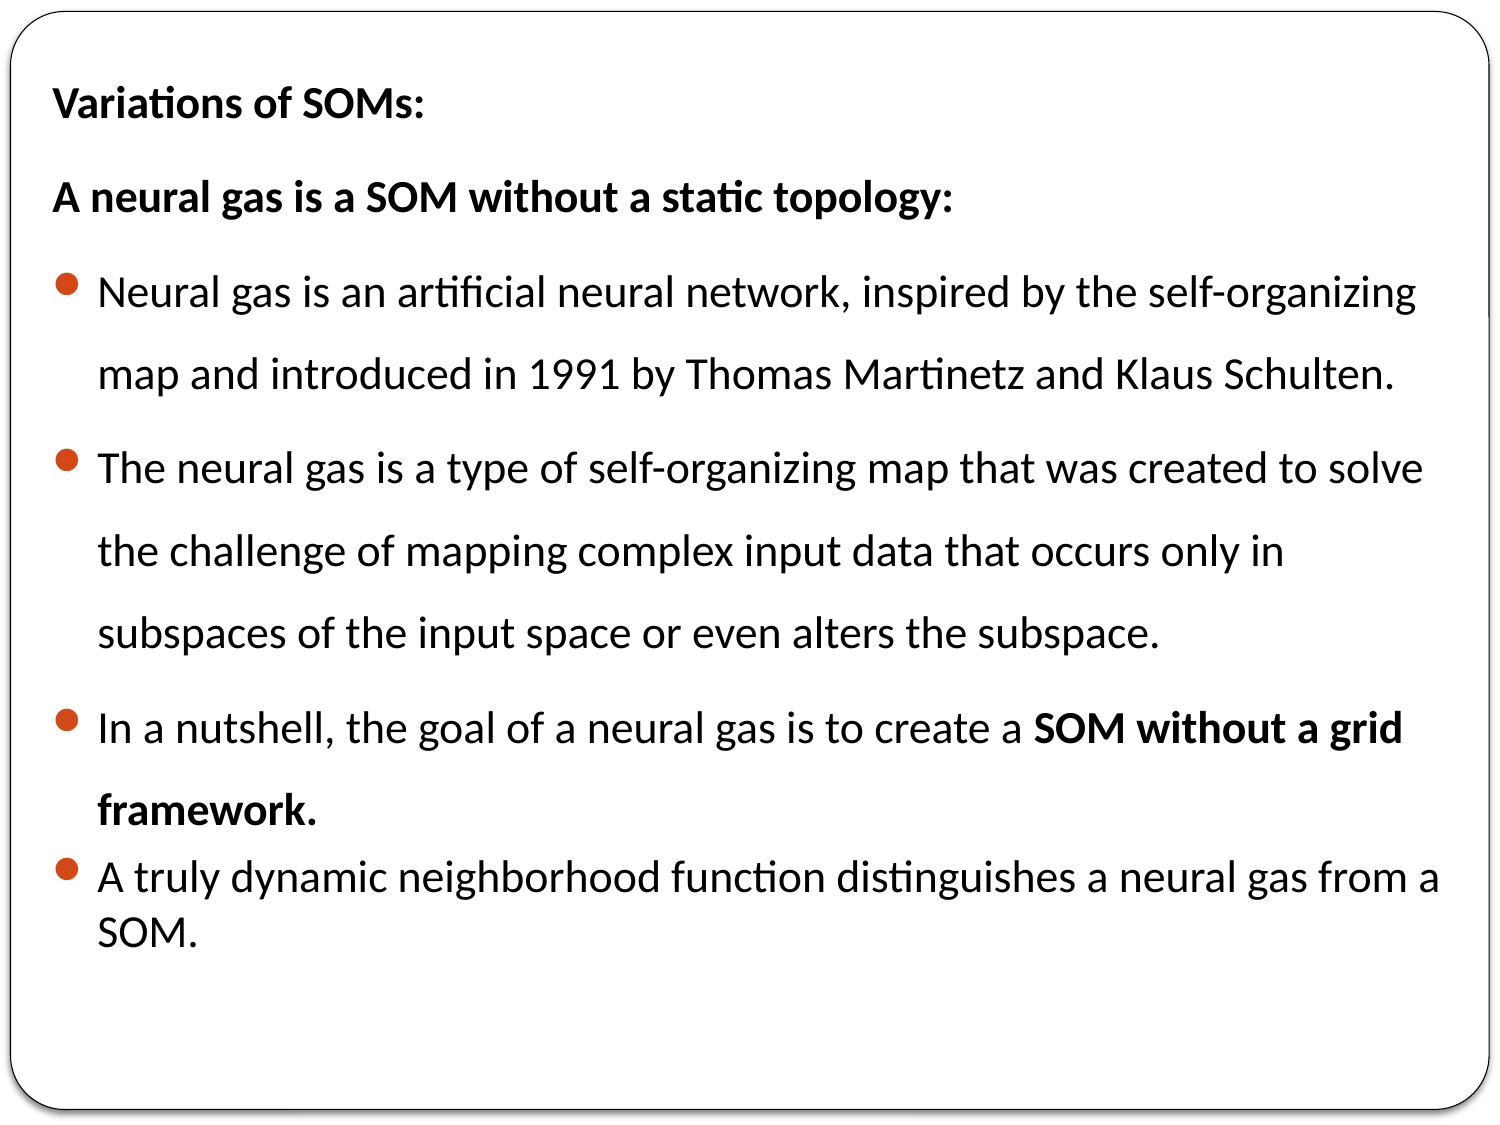

Variations of SOMs:
A neural gas is a SOM without a static topology:
Neural gas is an artificial neural network, inspired by the self-organizing map and introduced in 1991 by Thomas Martinetz and Klaus Schulten.
The neural gas is a type of self-organizing map that was created to solve the challenge of mapping complex input data that occurs only in subspaces of the input space or even alters the subspace.
In a nutshell, the goal of a neural gas is to create a SOM without a grid framework.
A truly dynamic neighborhood function distinguishes a neural gas from a SOM.